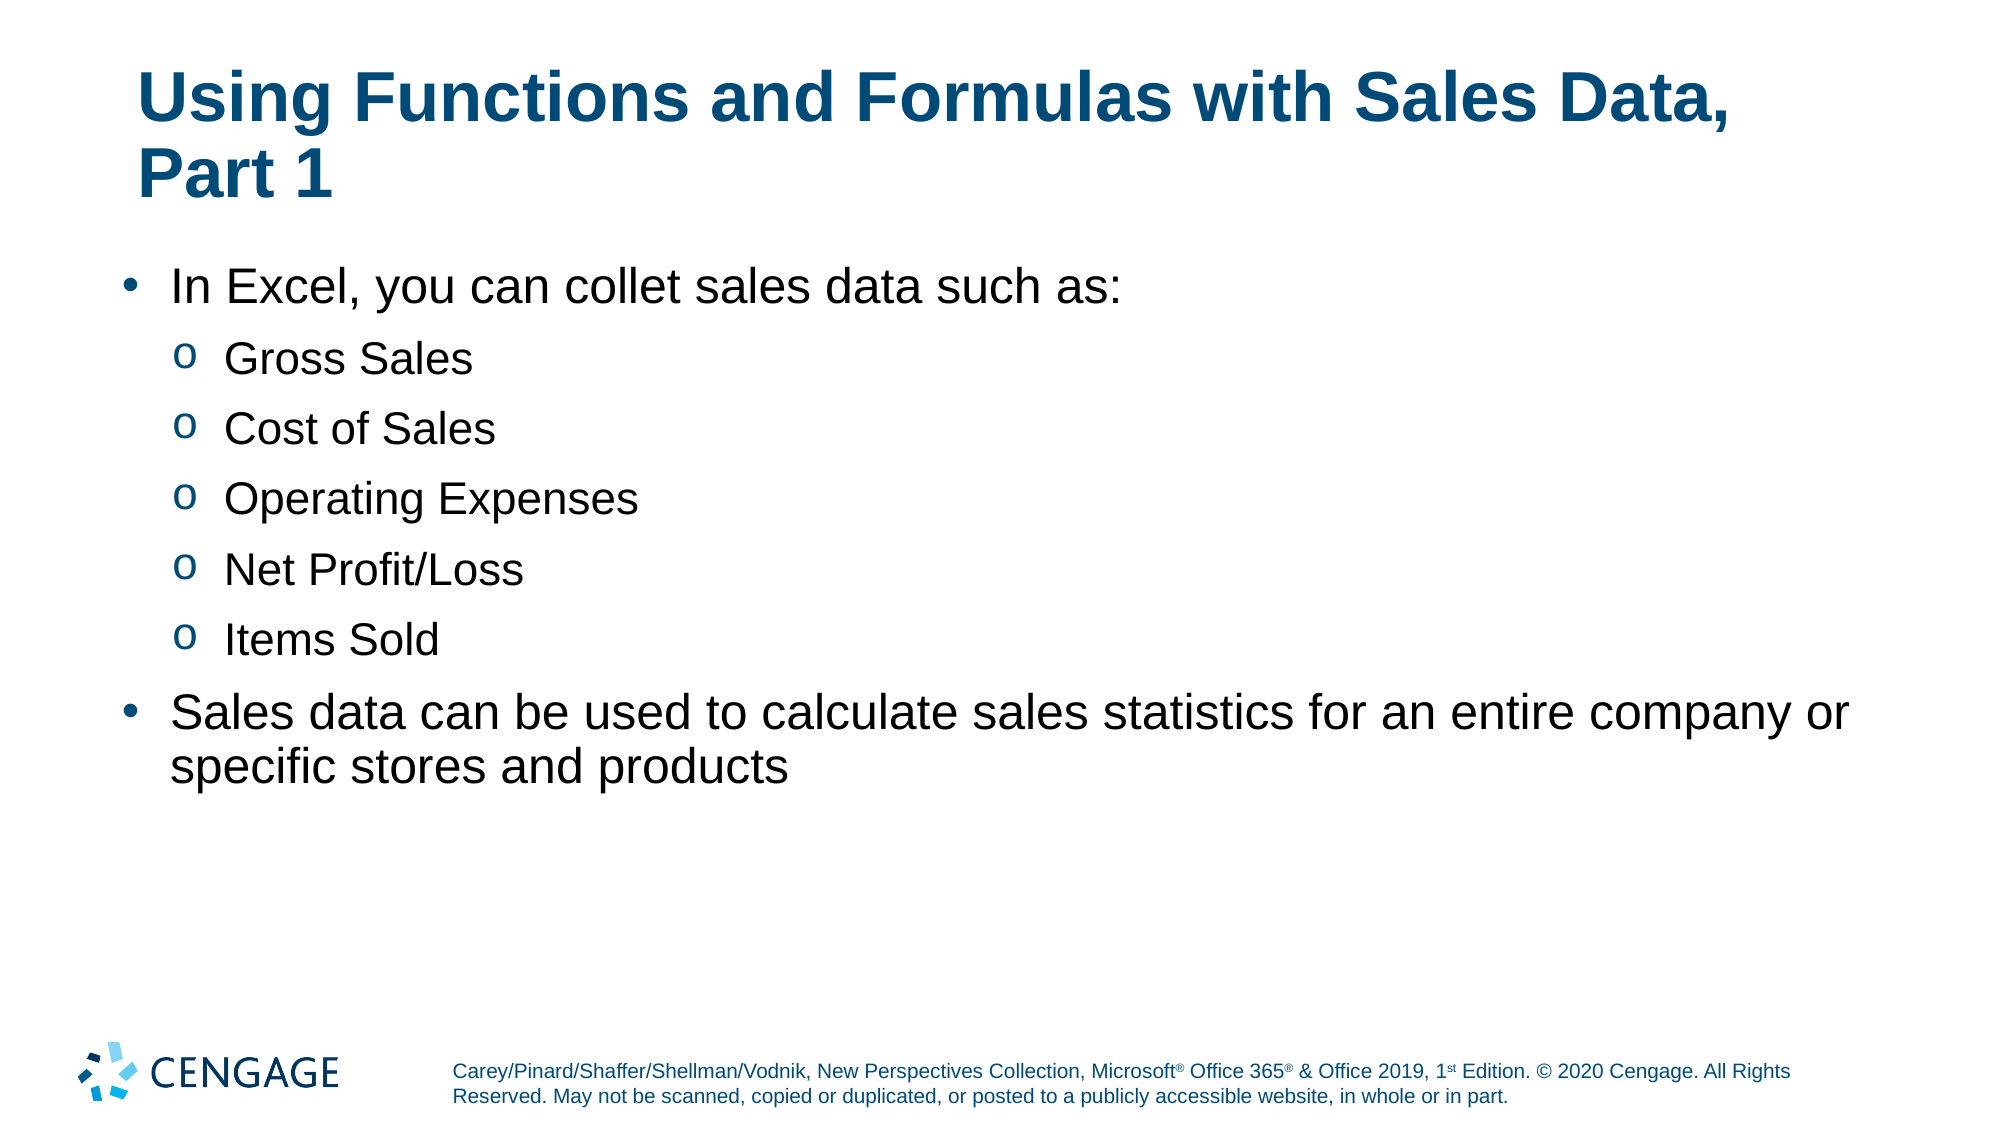

# Using Functions and Formulas with Sales Data, Part 1
In Excel, you can collet sales data such as:
Gross Sales
Cost of Sales
Operating Expenses
Net Profit/Loss
Items Sold
Sales data can be used to calculate sales statistics for an entire company or specific stores and products